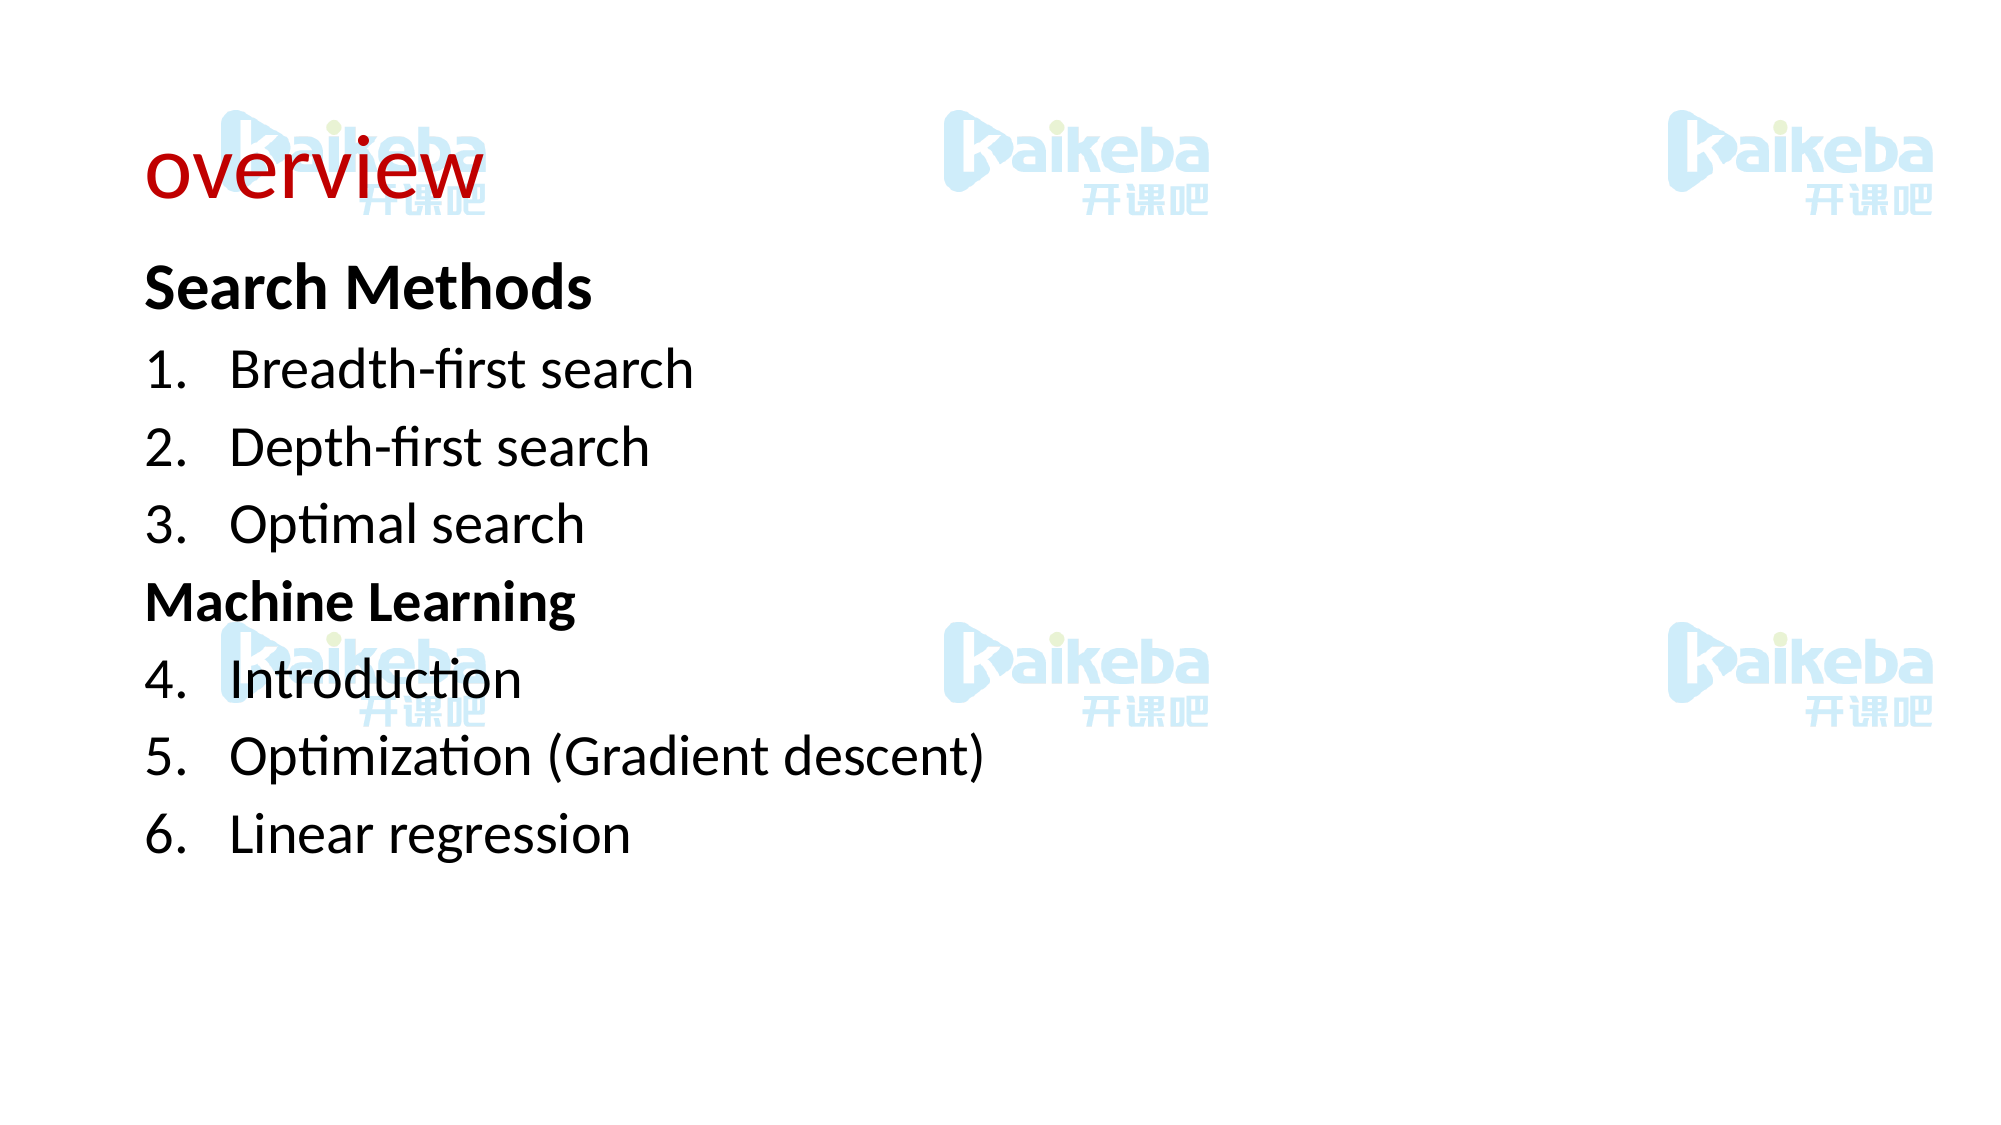

# overview
Search Methods
Breadth-first search
Depth-first search
Optimal search
Machine Learning
Introduction
Optimization (Gradient descent)
Linear regression